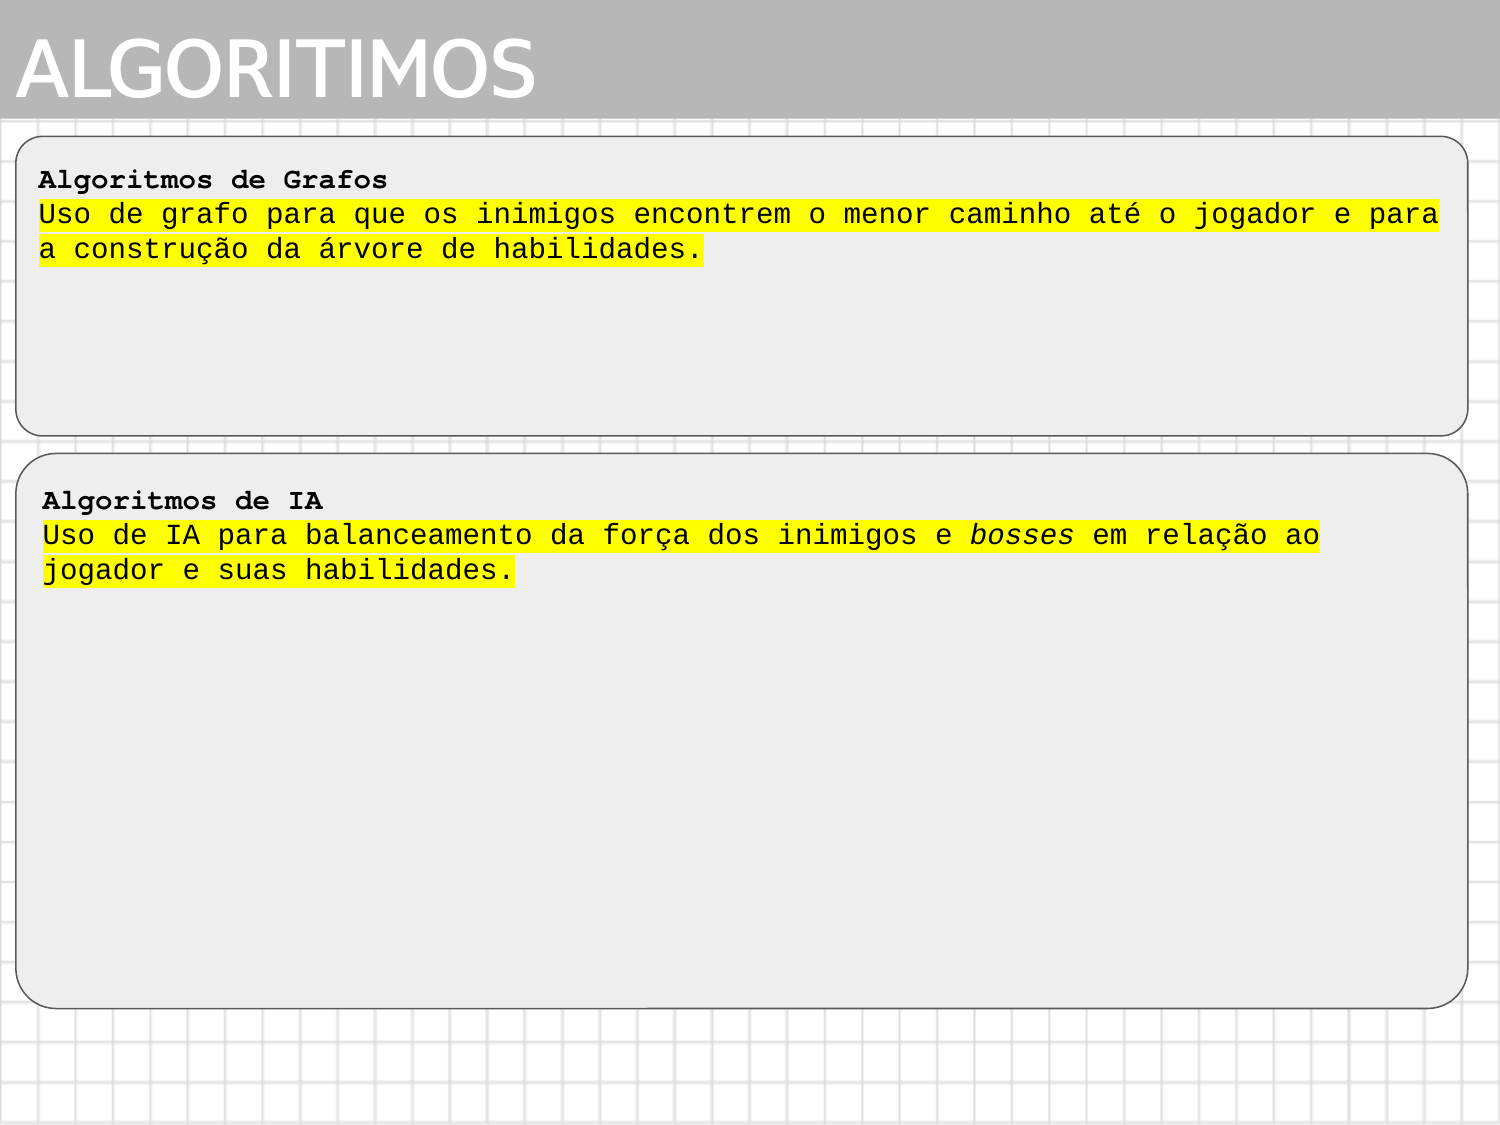

ALGORITIMOS
Algoritmos de Grafos
Uso de grafo para que os inimigos encontrem o menor caminho até o jogador e para a construção da árvore de habilidades.

Algoritmos de IA
Uso de IA para balanceamento da força dos inimigos e bosses em relação ao jogador e suas habilidades.